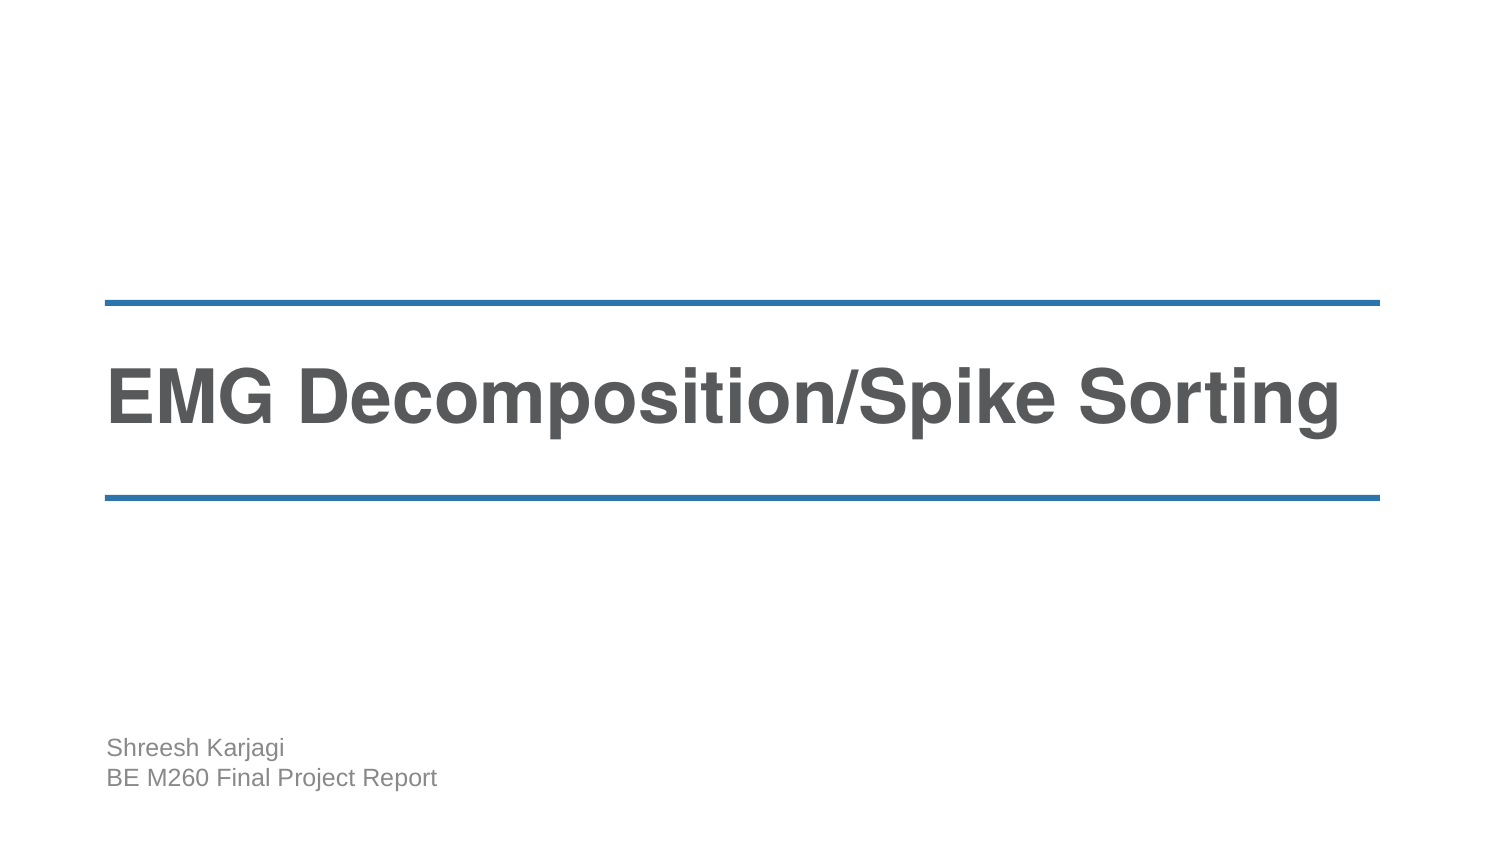

EMG Decomposition/Spike Sorting
Shreesh Karjagi
BE M260 Final Project Report